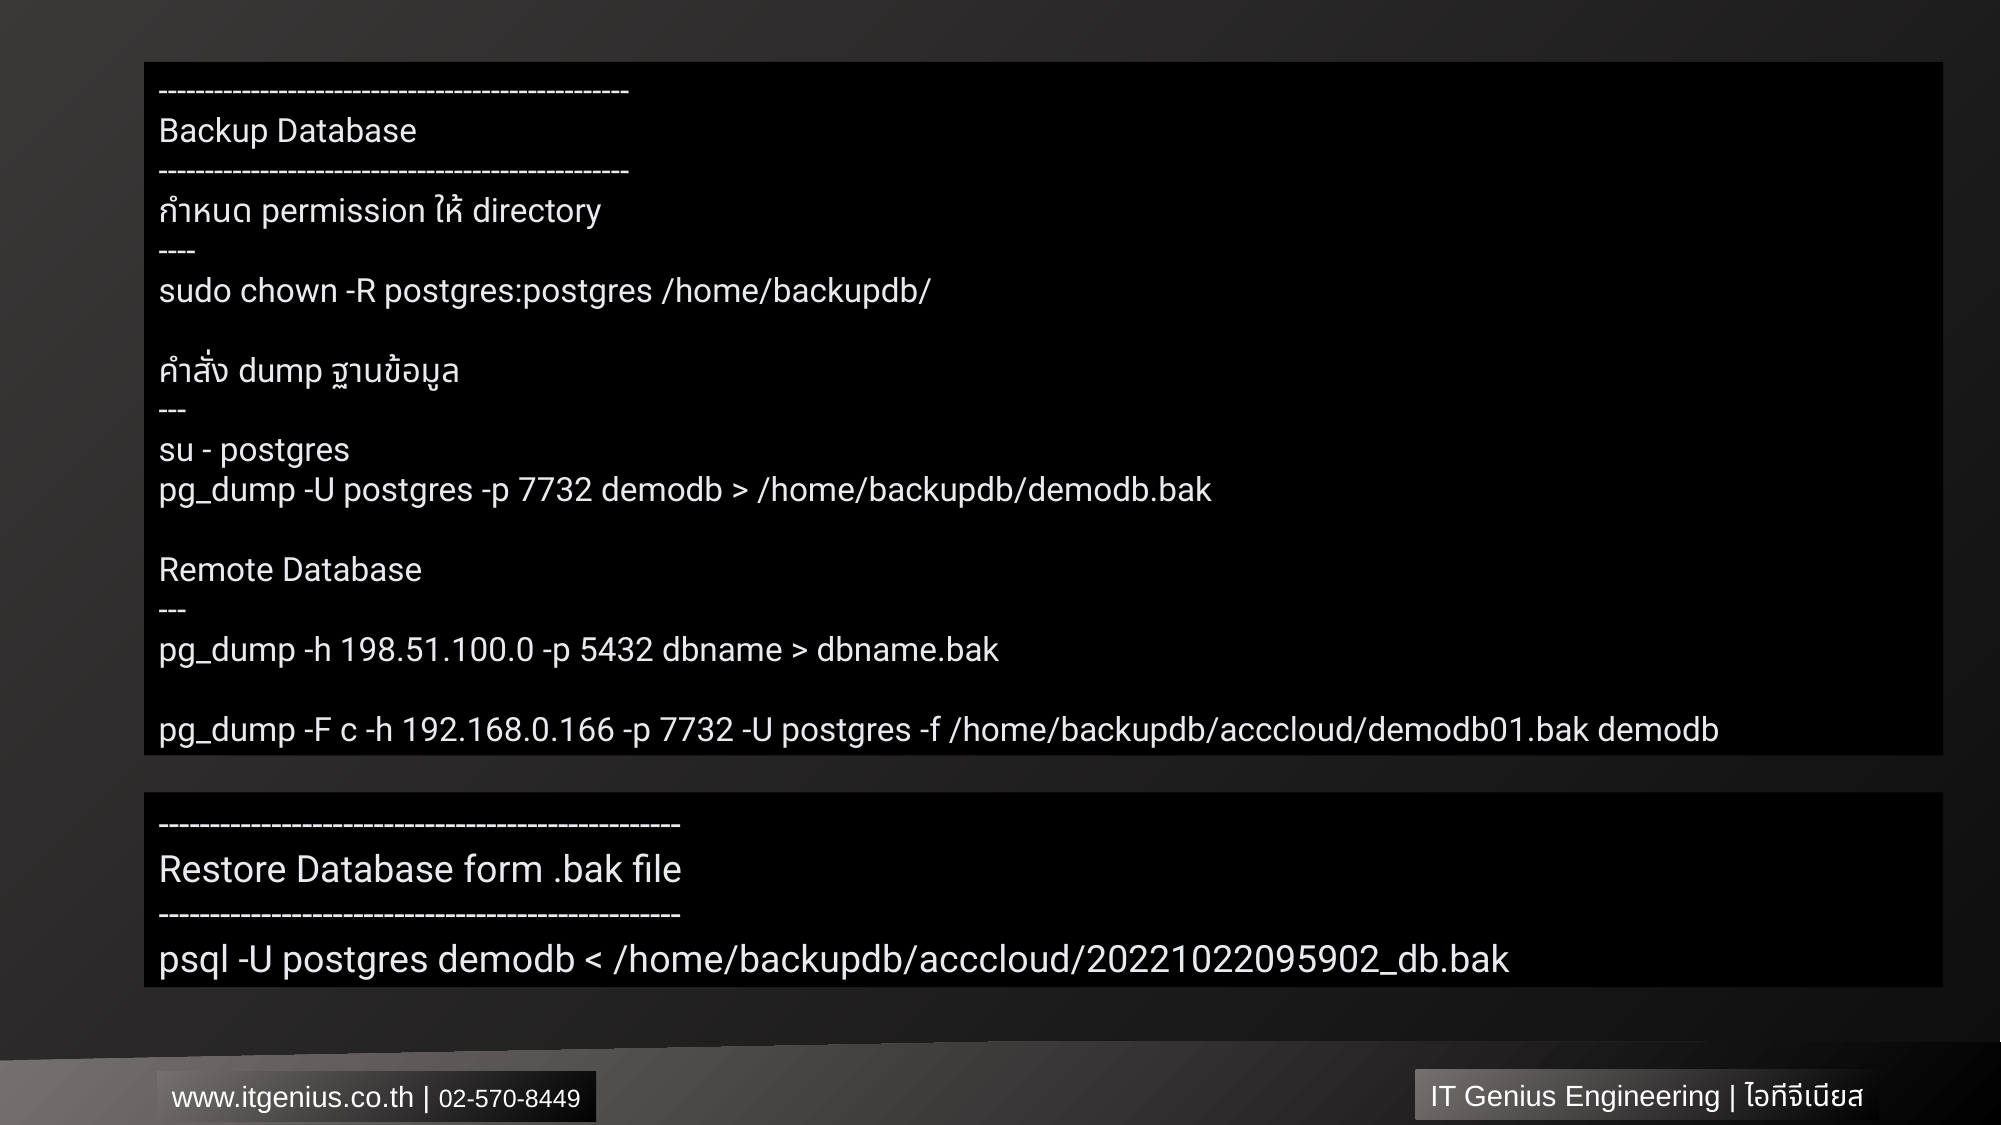

---------------------------------------------------
Backup Database
---------------------------------------------------
กำหนด permission ให้ directory
----
sudo chown -R postgres:postgres /home/backupdb/
คำสั่ง dump ฐานข้อมูล
---
su - postgres
pg_dump -U postgres -p 7732 demodb > /home/backupdb/demodb.bak
Remote Database
---
pg_dump -h 198.51.100.0 -p 5432 dbname > dbname.bak
pg_dump -F c -h 192.168.0.166 -p 7732 -U postgres -f /home/backupdb/acccloud/demodb01.bak demodb
---------------------------------------------------
Restore Database form .bak file
---------------------------------------------------
psql -U postgres demodb < /home/backupdb/acccloud/20221022095902_db.bak

IT Genius Engineering | ไอทีจีเนียส
www.itgenius.co.th | 02-570-8449